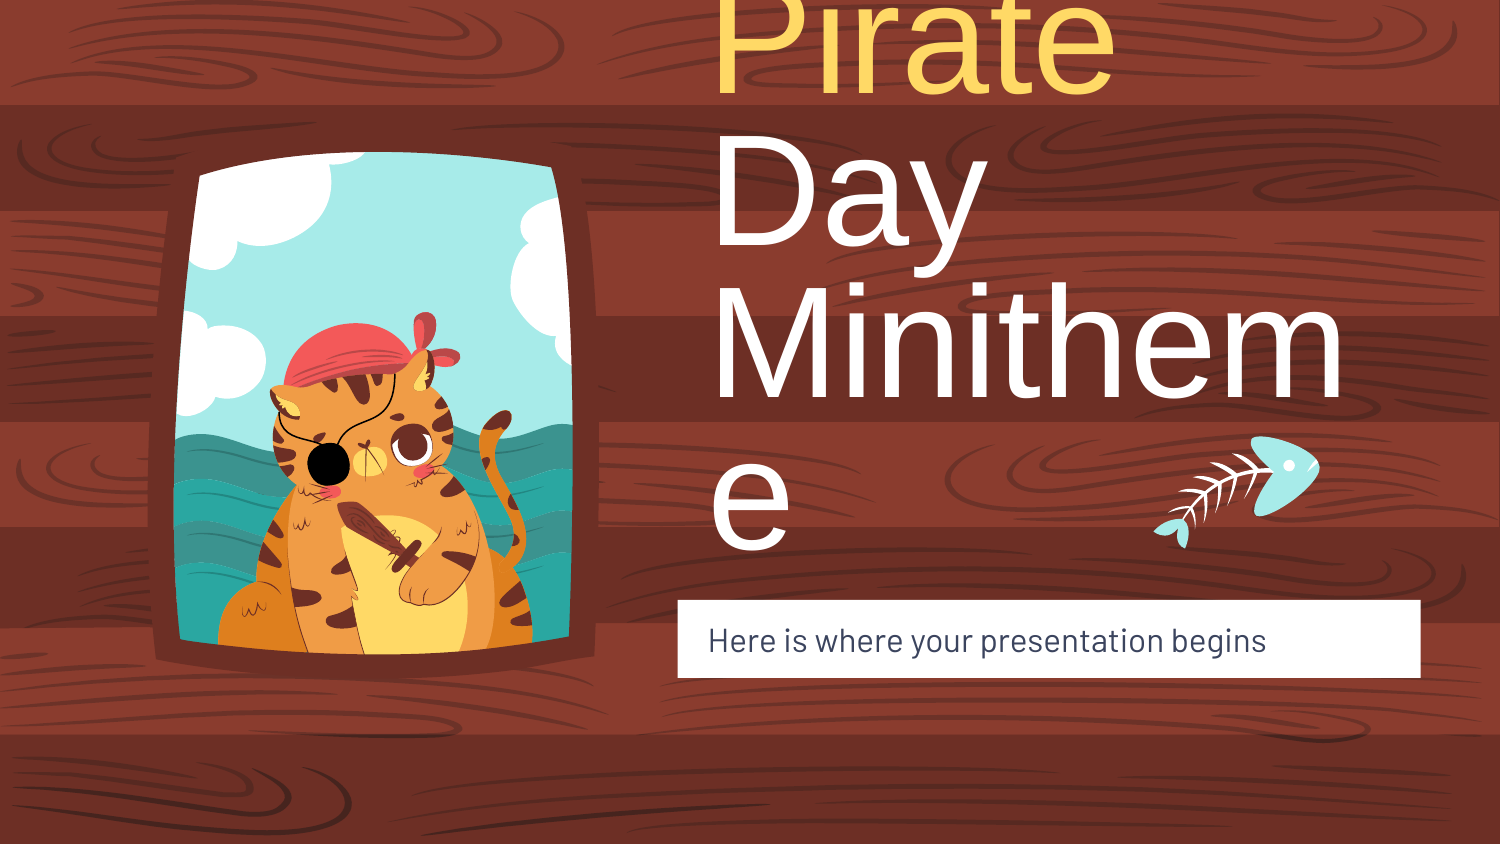

# US Meow Like a Pirate Day Minitheme

Here is where your presentation begins